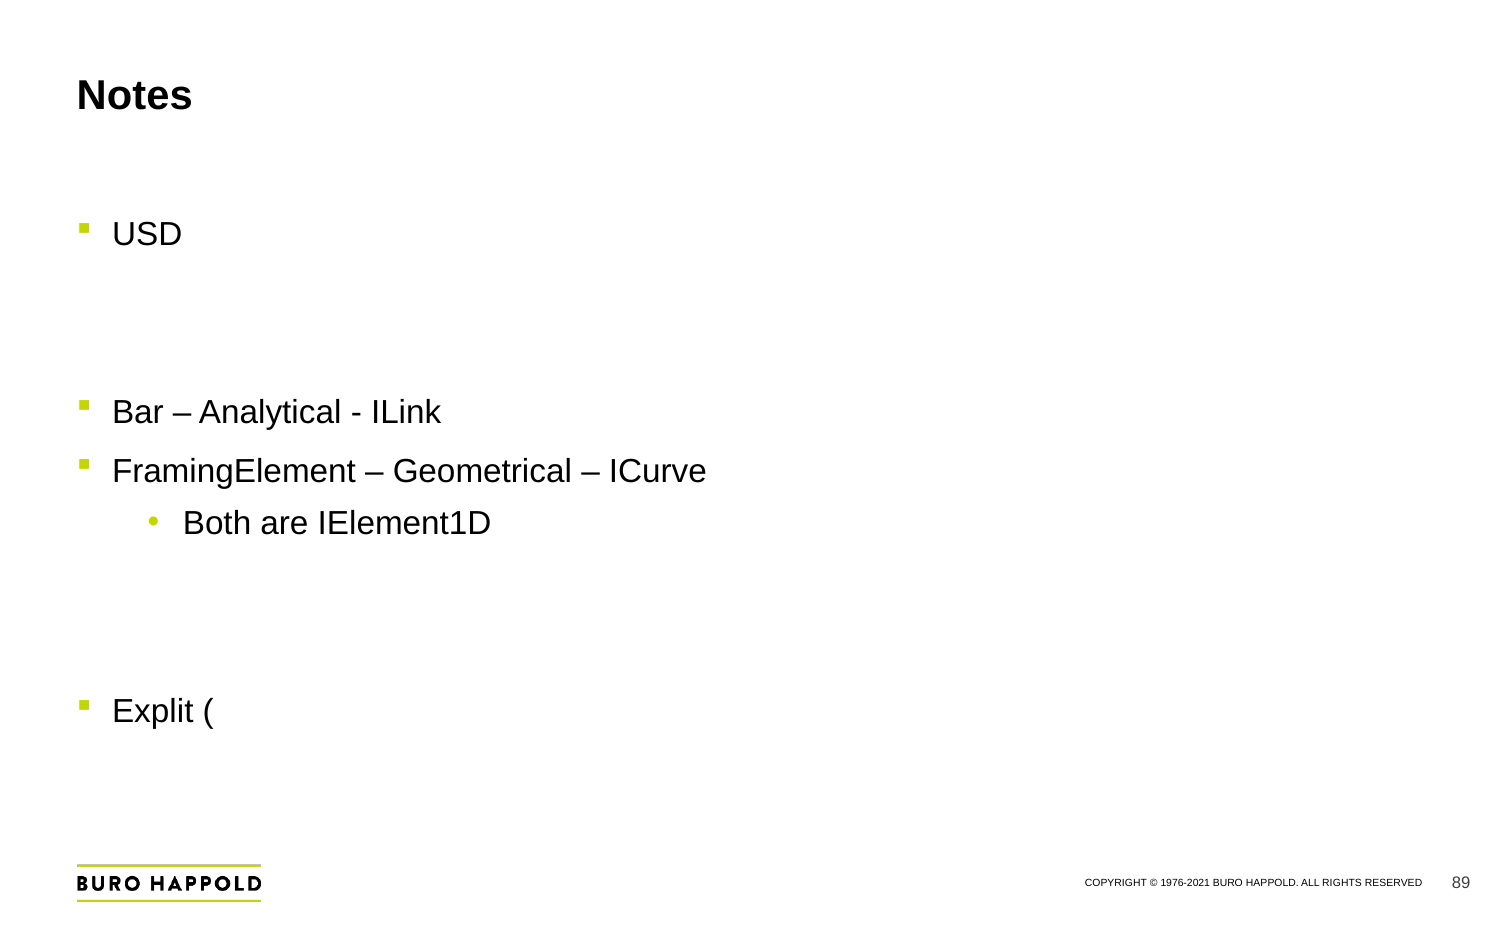

# Notes
USD

Bar – Analytical - ILink
FramingElement – Geometrical – ICurve
Both are IElement1D

Explit (
89